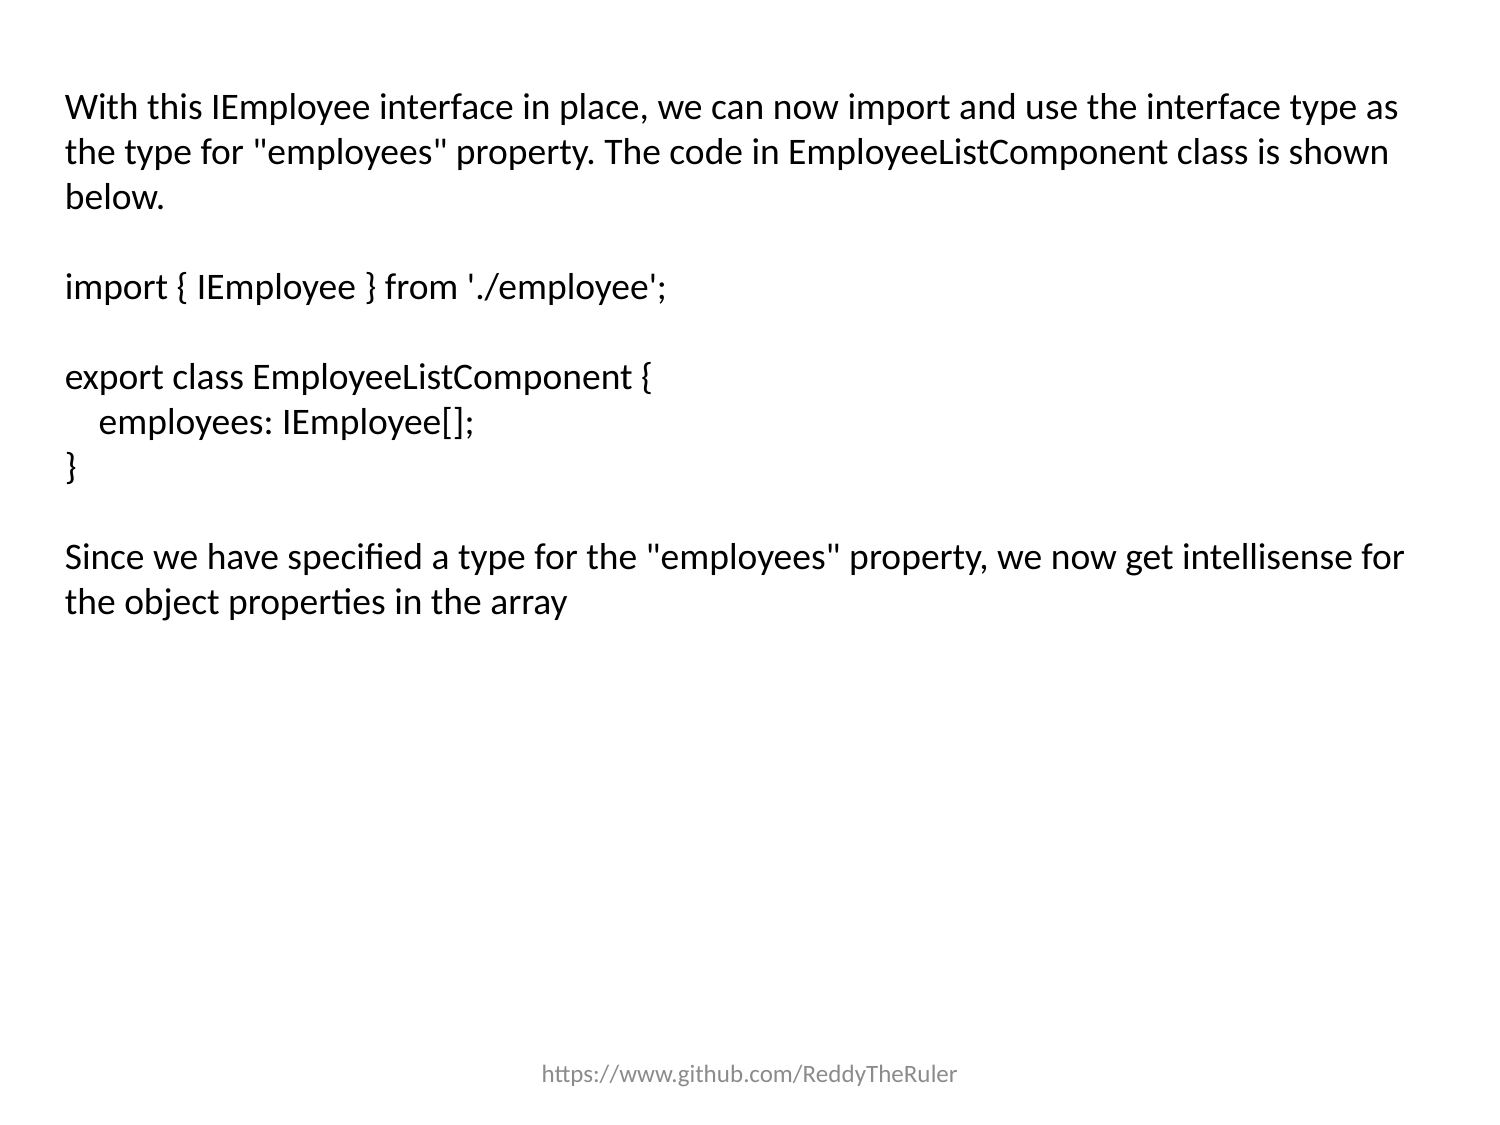

With this IEmployee interface in place, we can now import and use the interface type as the type for "employees" property. The code in EmployeeListComponent class is shown below.

import { IEmployee } from './employee';

export class EmployeeListComponent {
    employees: IEmployee[];
}

Since we have specified a type for the "employees" property, we now get intellisense for the object properties in the array
https://www.github.com/ReddyTheRuler